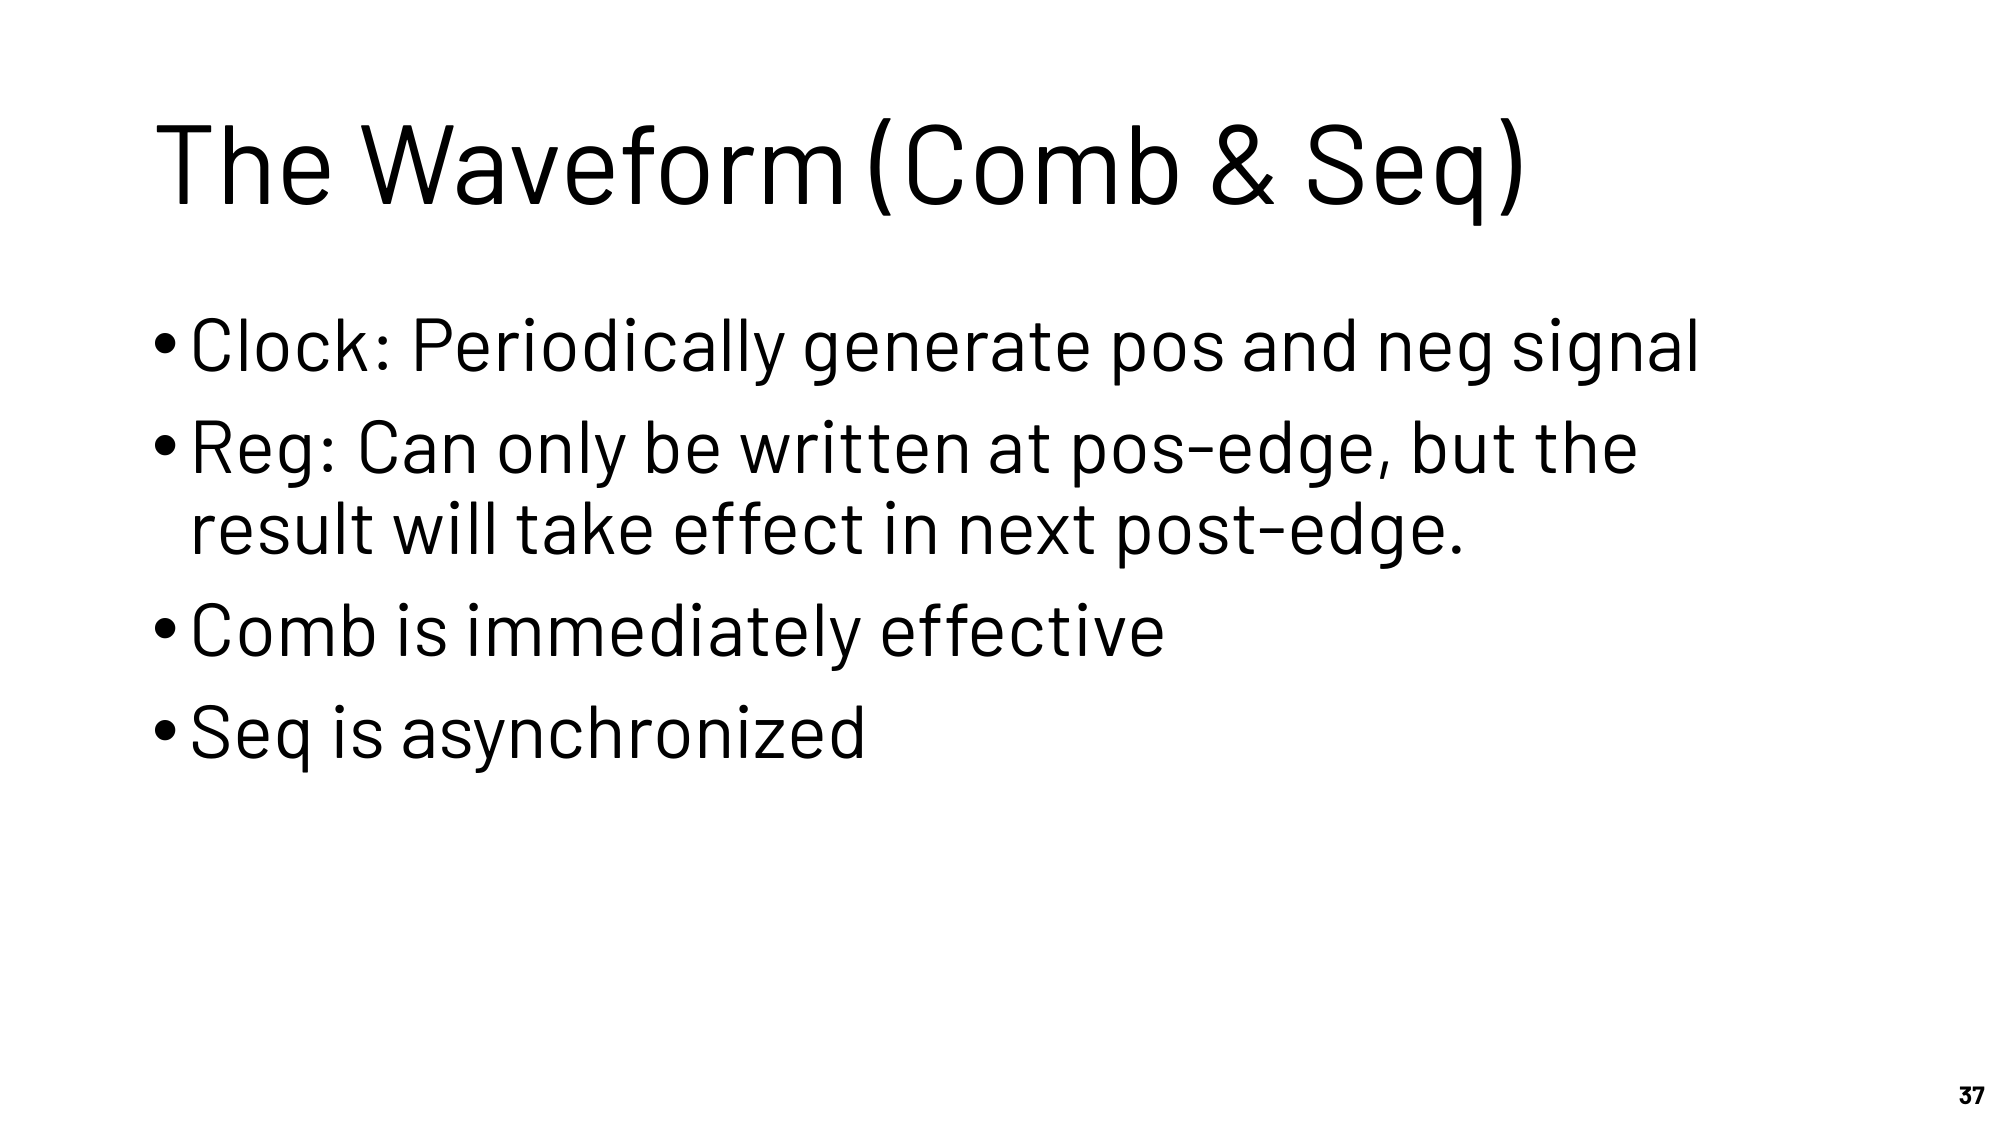

# The Waveform (Comb & Seq)
Clock: Periodically generate pos and neg signal
Reg: Can only be written at pos-edge, but the result will take effect in next post-edge.
Comb is immediately effective
Seq is asynchronized
37